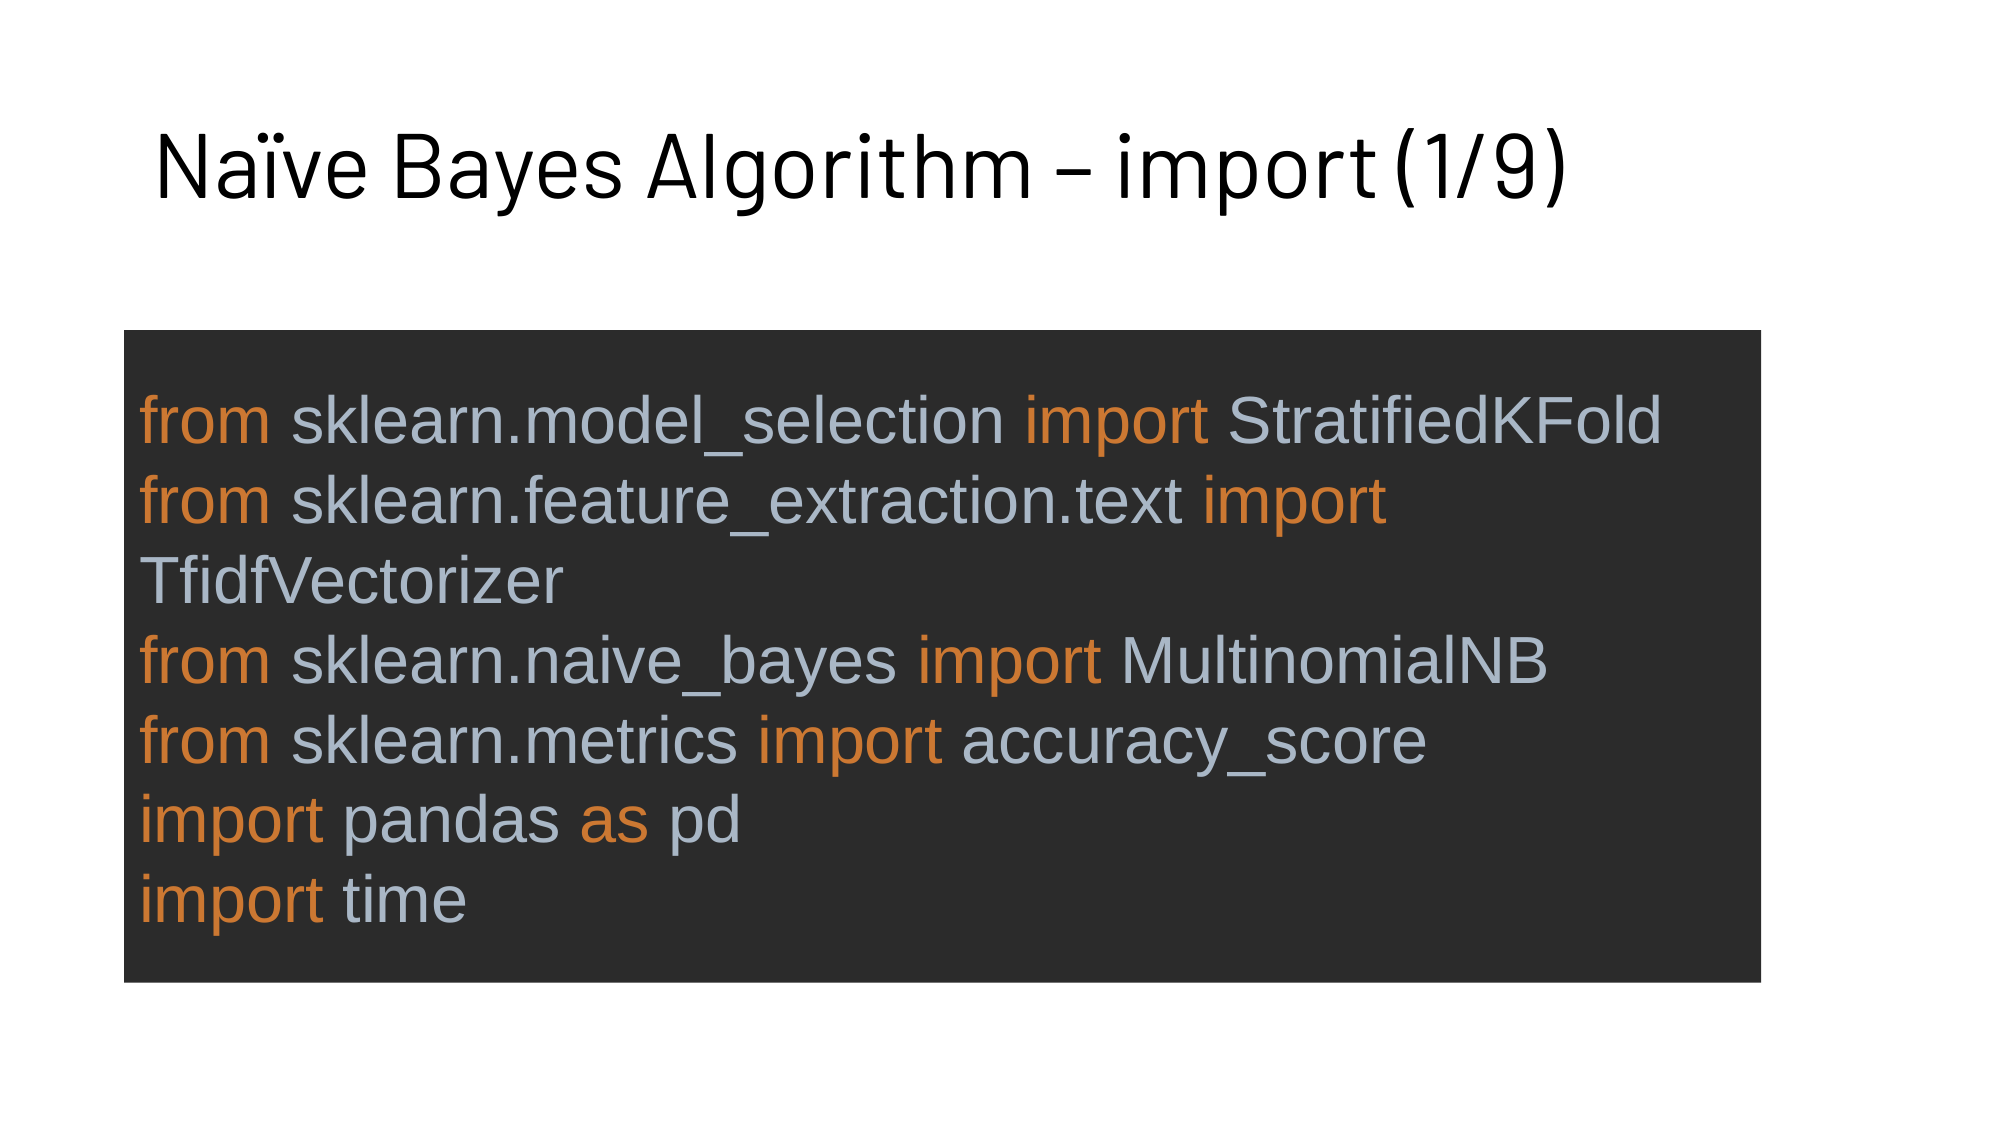

# Naïve Bayes Algorithm – import (1/9)
from sklearn.model_selection import StratifiedKFold
from sklearn.feature_extraction.text import TfidfVectorizer
from sklearn.naive_bayes import MultinomialNB
from sklearn.metrics import accuracy_score
import pandas as pd
import time